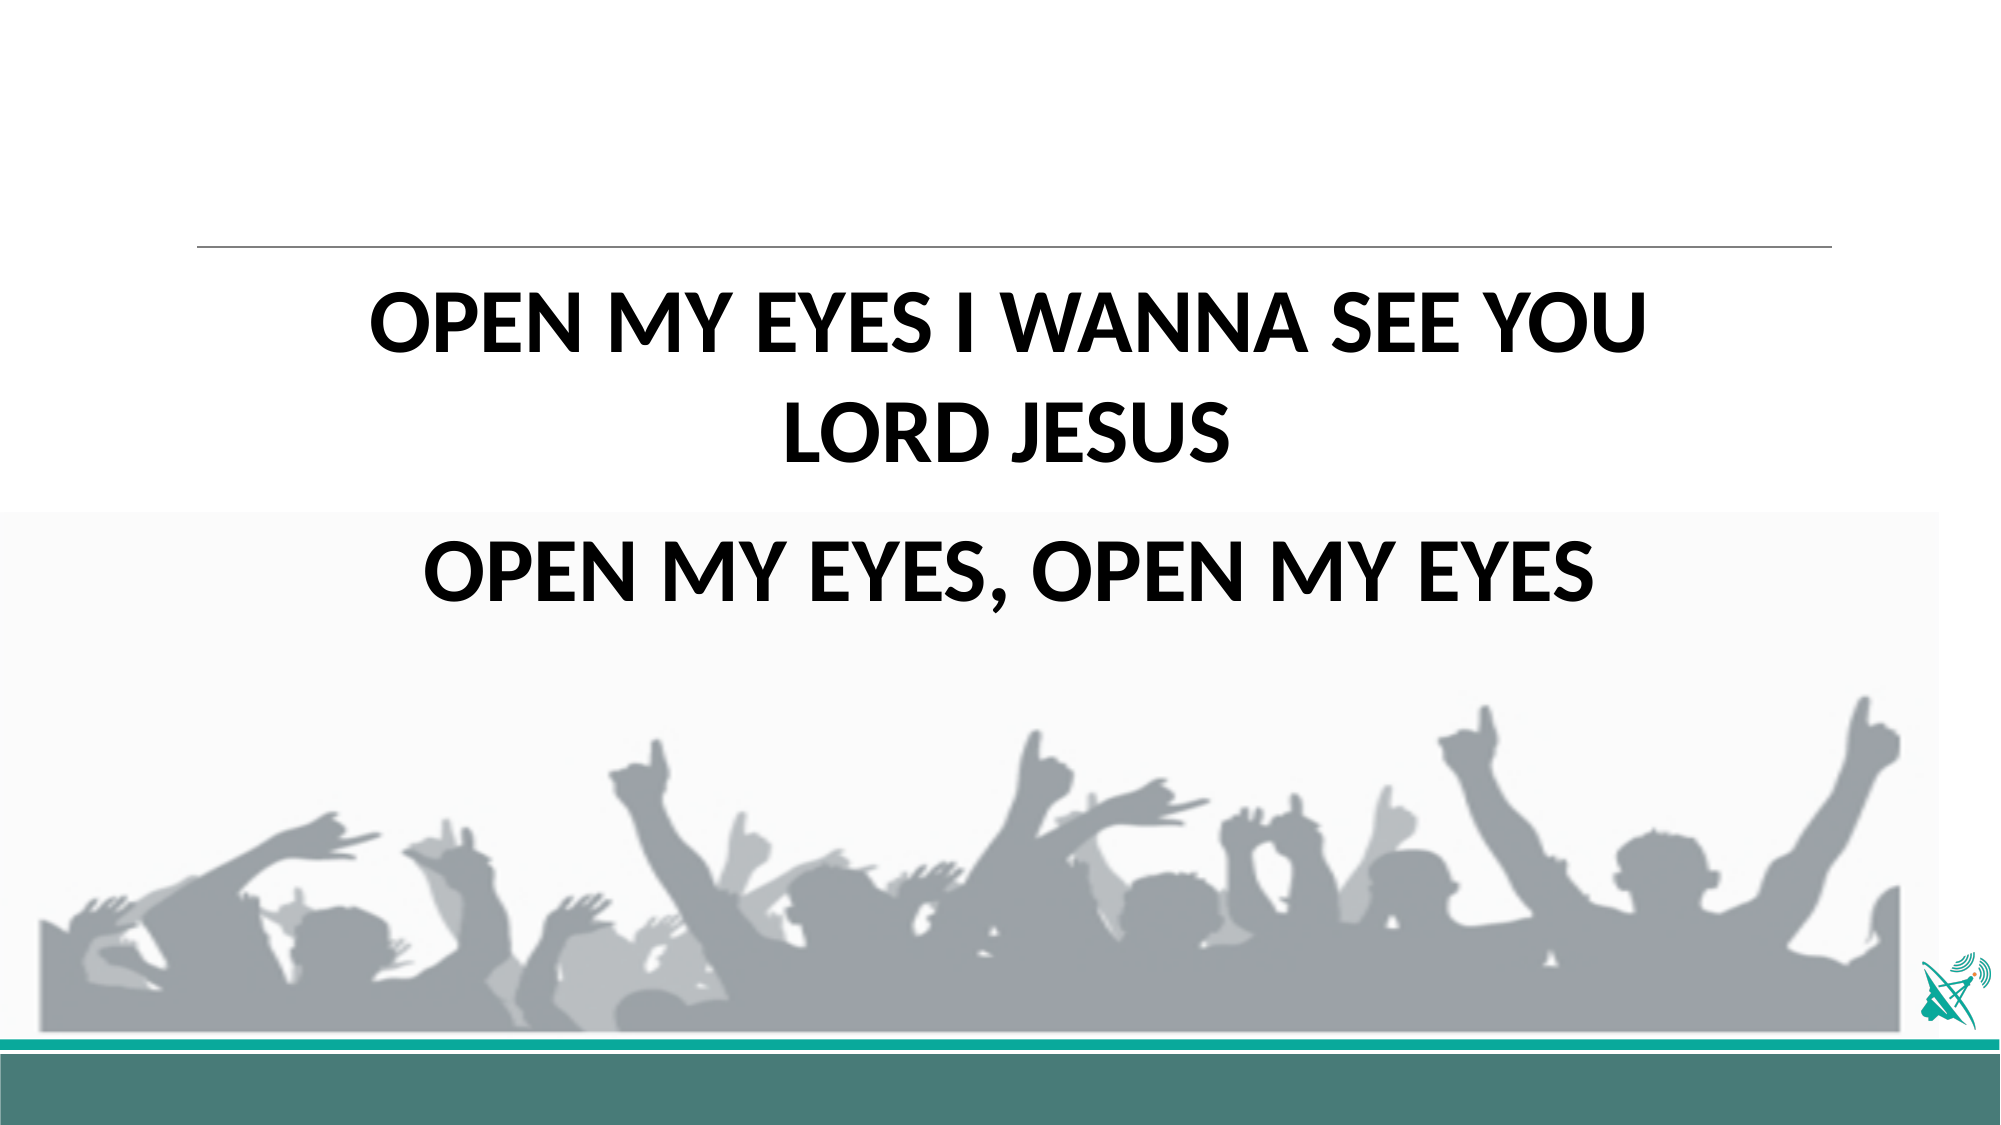

OPEN MY EYES I WANNA SEE YOU LORD JESUS
OPEN MY EYES, OPEN MY EYES